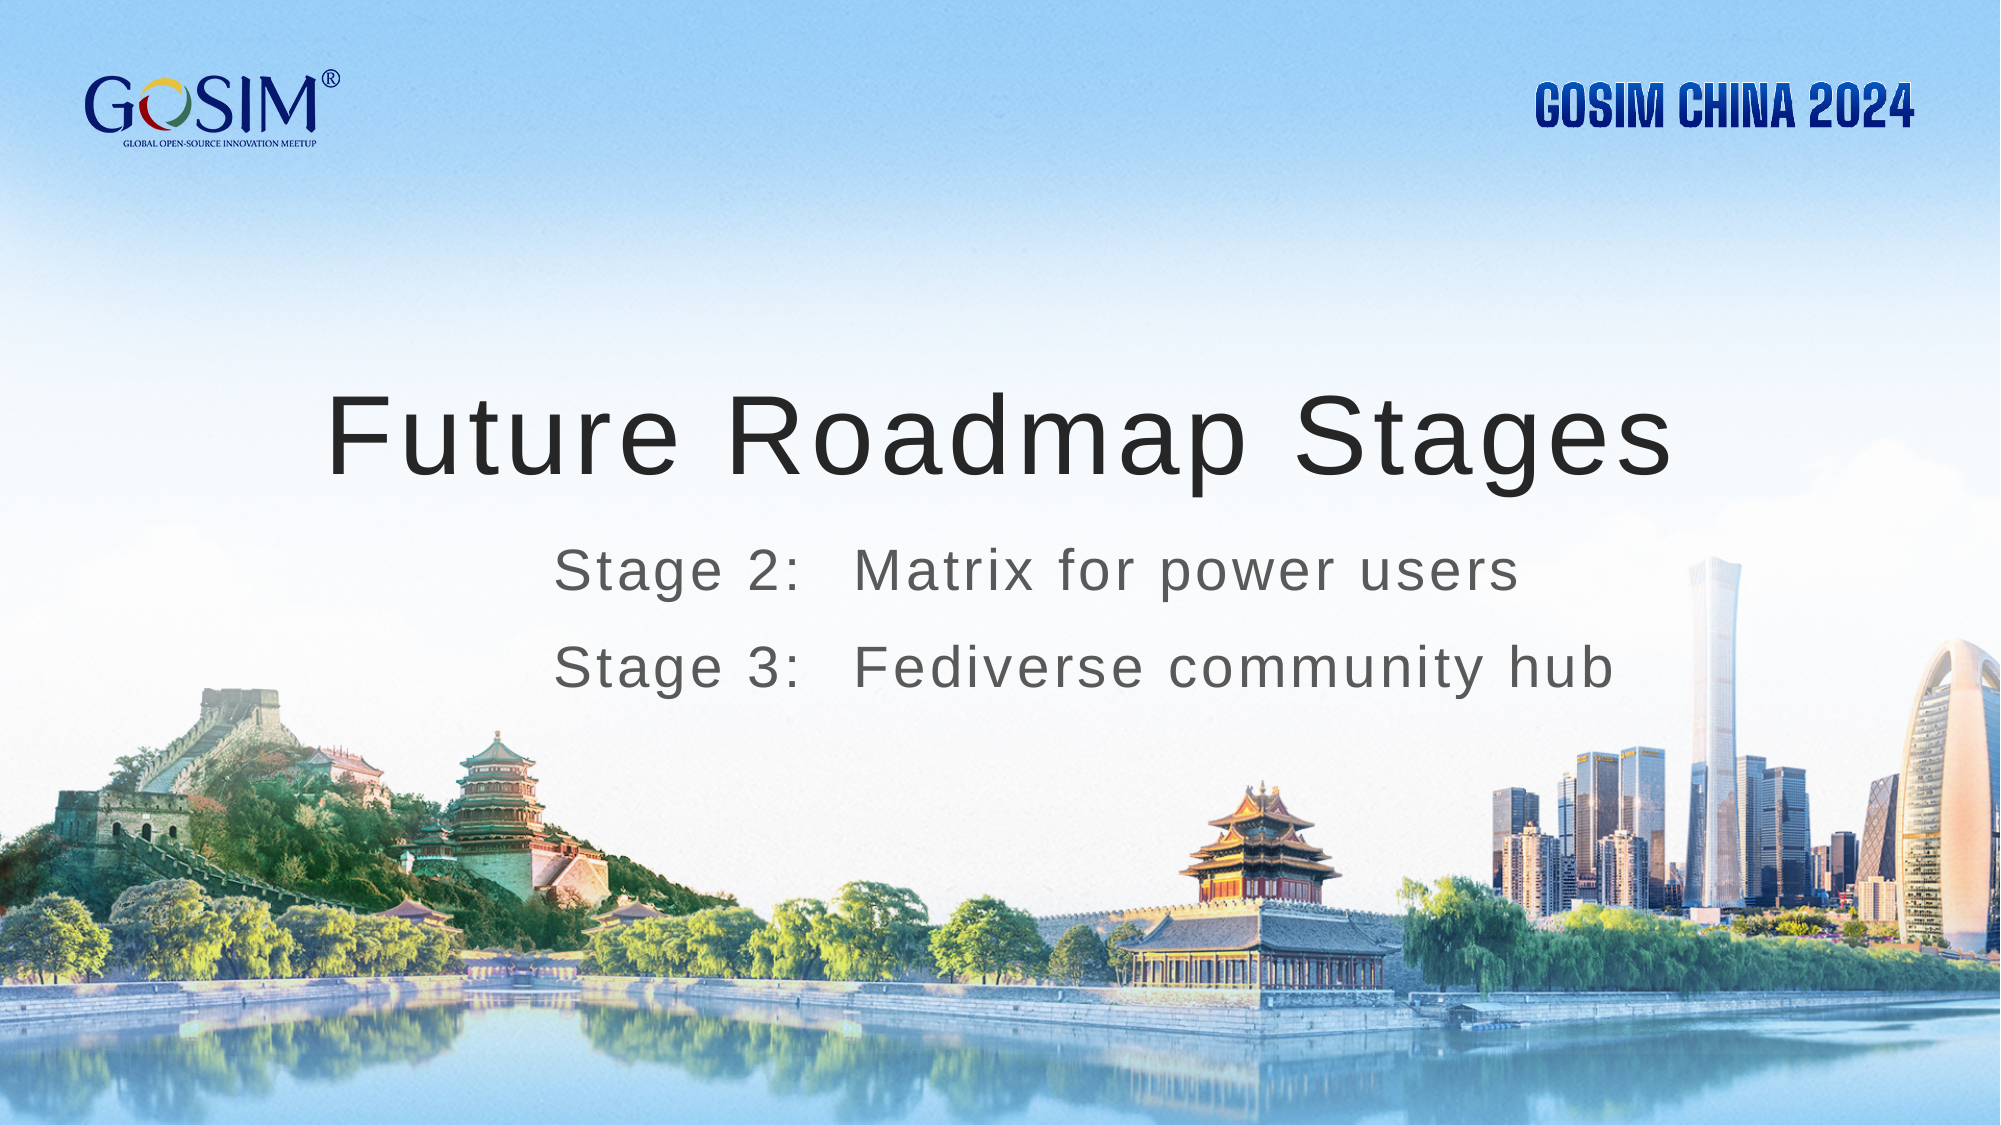

# Future Roadmap Stages
Stage 2:	Matrix for power users
Stage 3:	Fediverse community hub